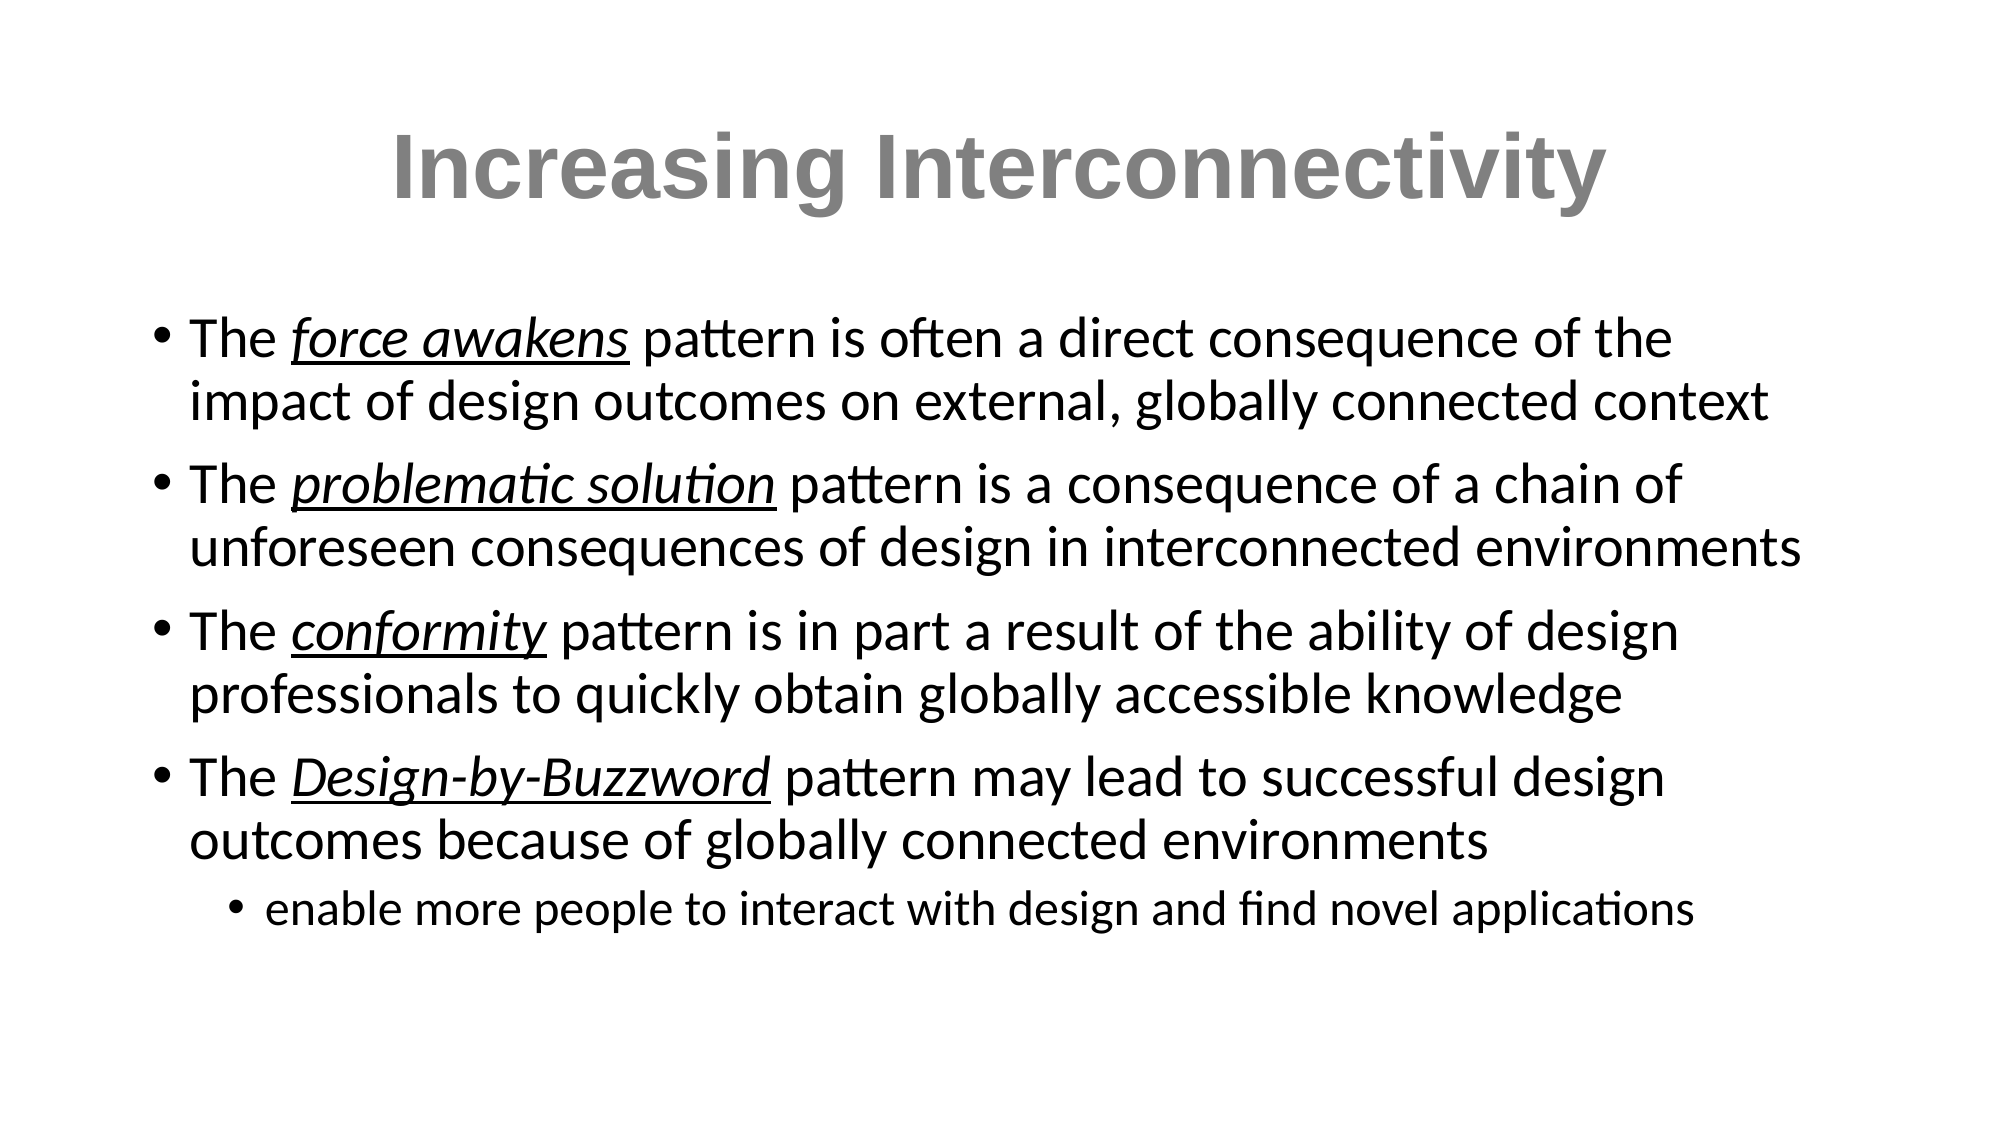

# Increasing Interconnectivity
The force awakens pattern is often a direct consequence of the impact of design outcomes on external, globally connected context
The problematic solution pattern is a consequence of a chain of unforeseen consequences of design in interconnected environments
The conformity pattern is in part a result of the ability of design professionals to quickly obtain globally accessible knowledge
The Design-by-Buzzword pattern may lead to successful design outcomes because of globally connected environments
enable more people to interact with design and find novel applications